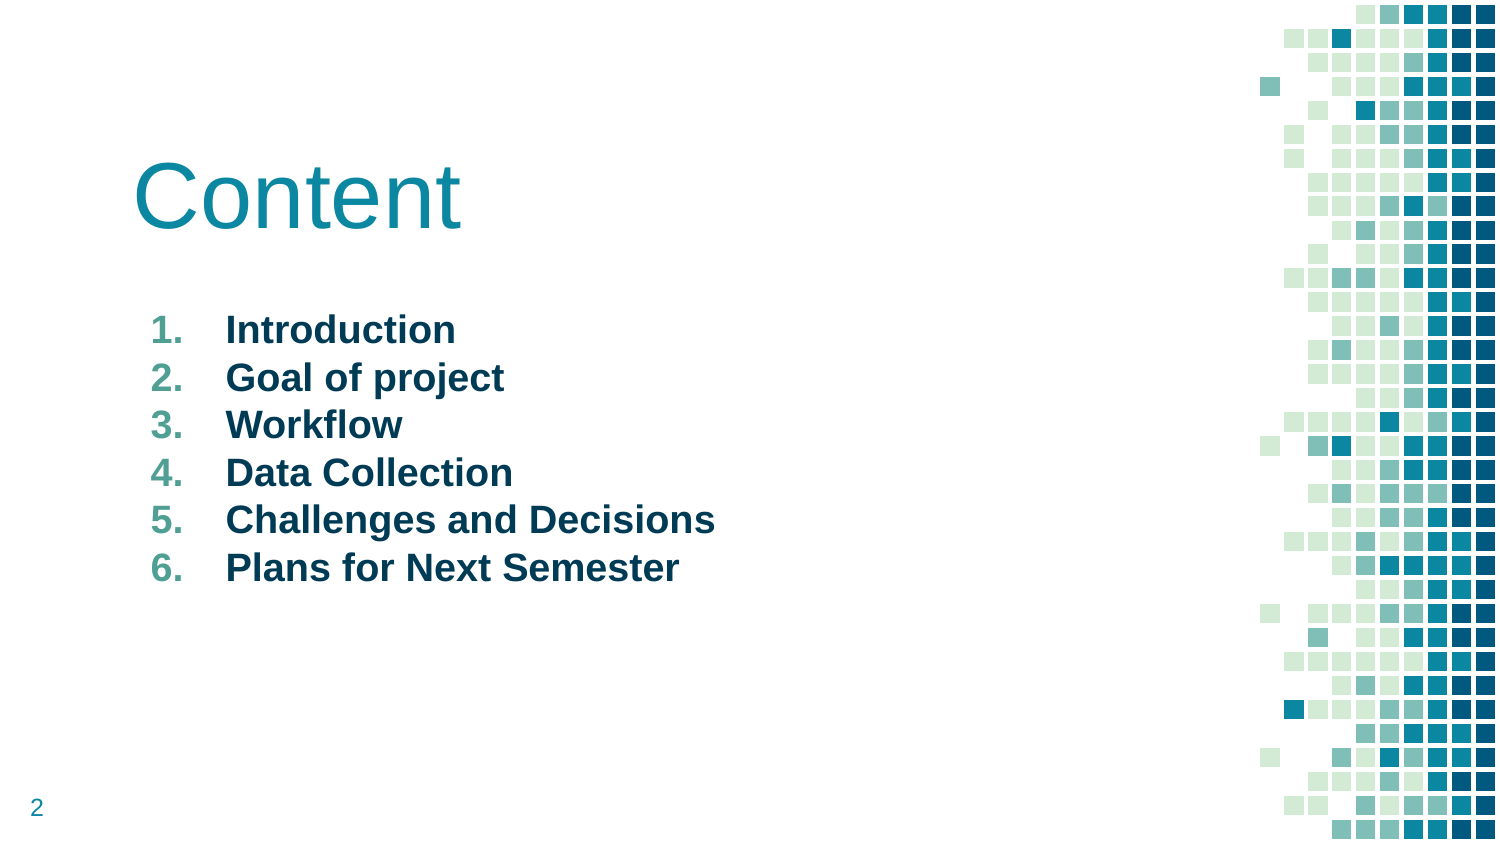

# Content
Introduction
Goal of project
Workflow
Data Collection
Challenges and Decisions
Plans for Next Semester
2